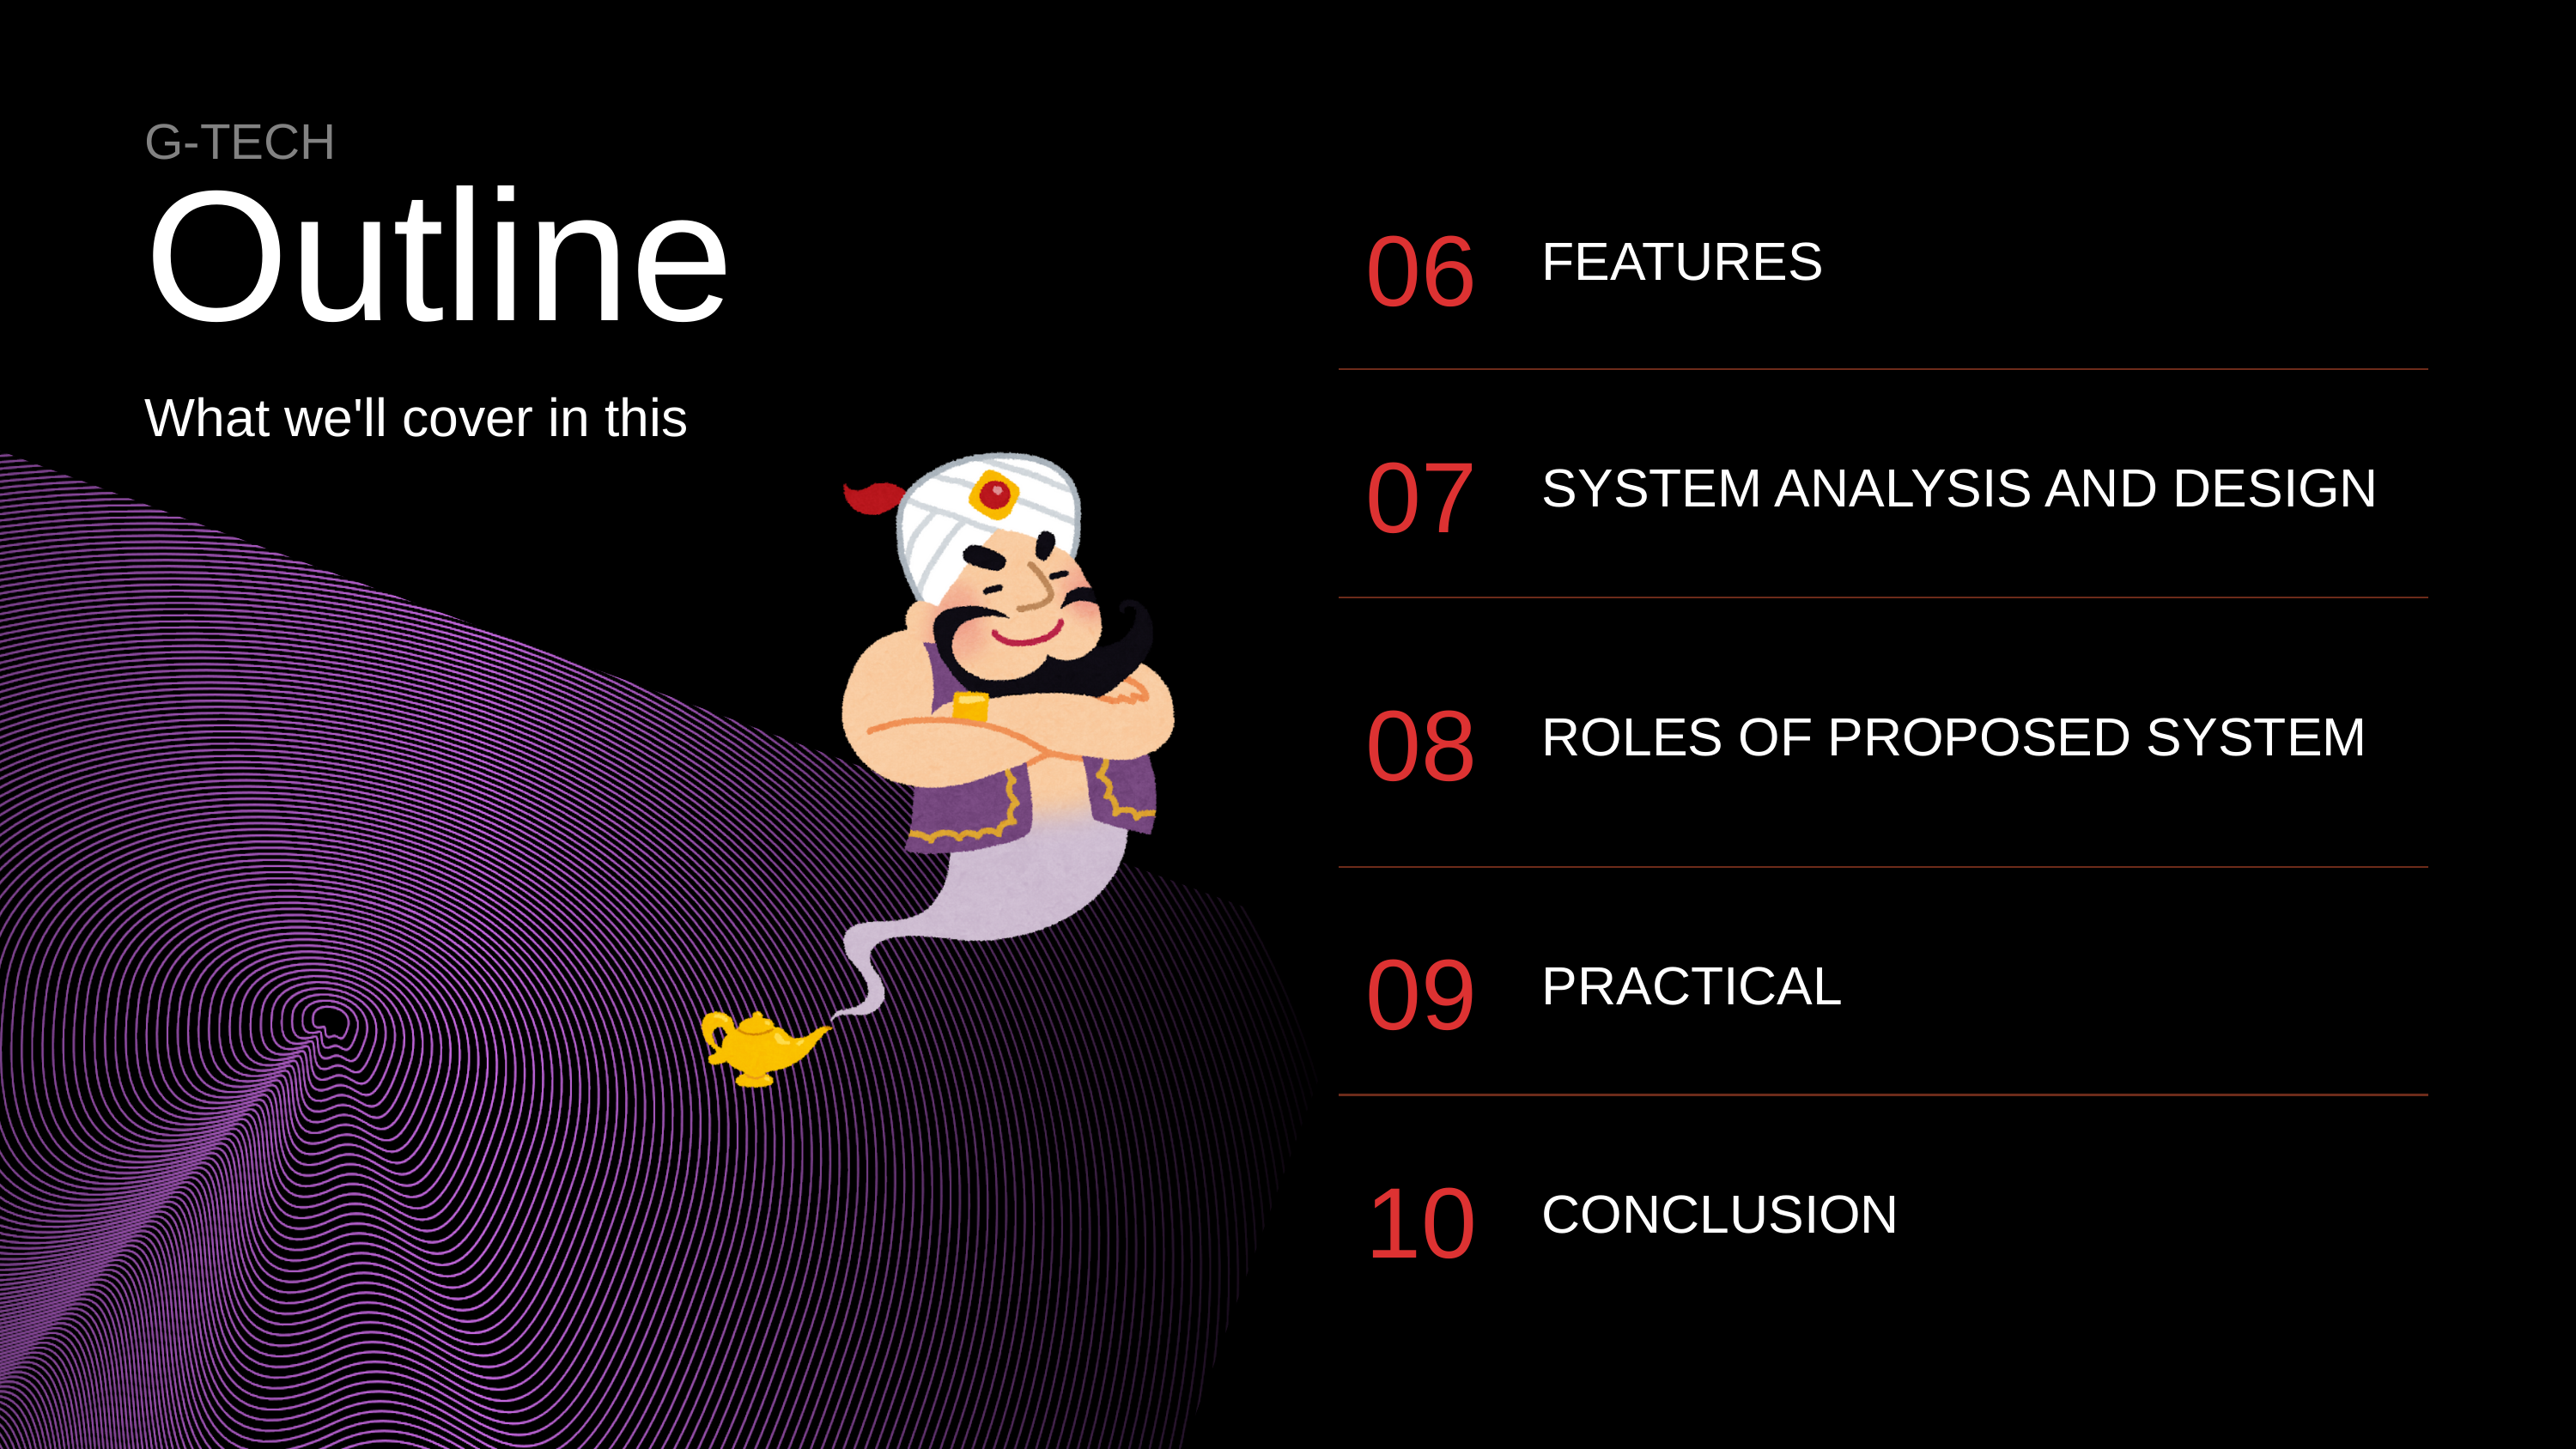

G-TECH
| 06 | FEATURES |
| --- | --- |
| 07 | SYSTEM ANALYSIS AND DESIGN |
| 08 | ROLES OF PROPOSED SYSTEM |
| 09 | PRACTICAL |
| 10 | CONCLUSION |
Outline
What we'll cover in this